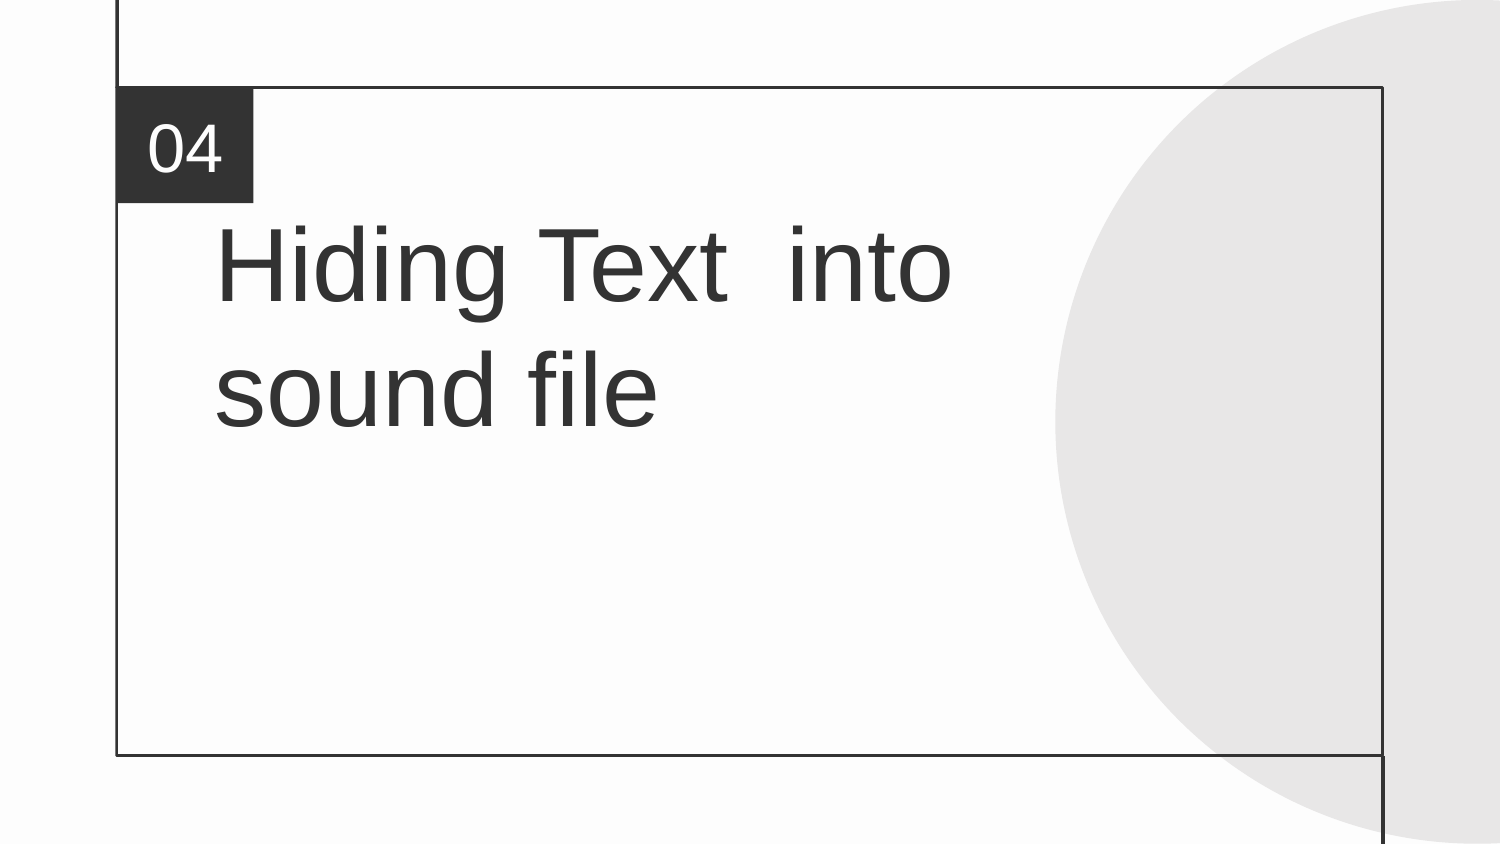

04
# Hiding Text  into sound file